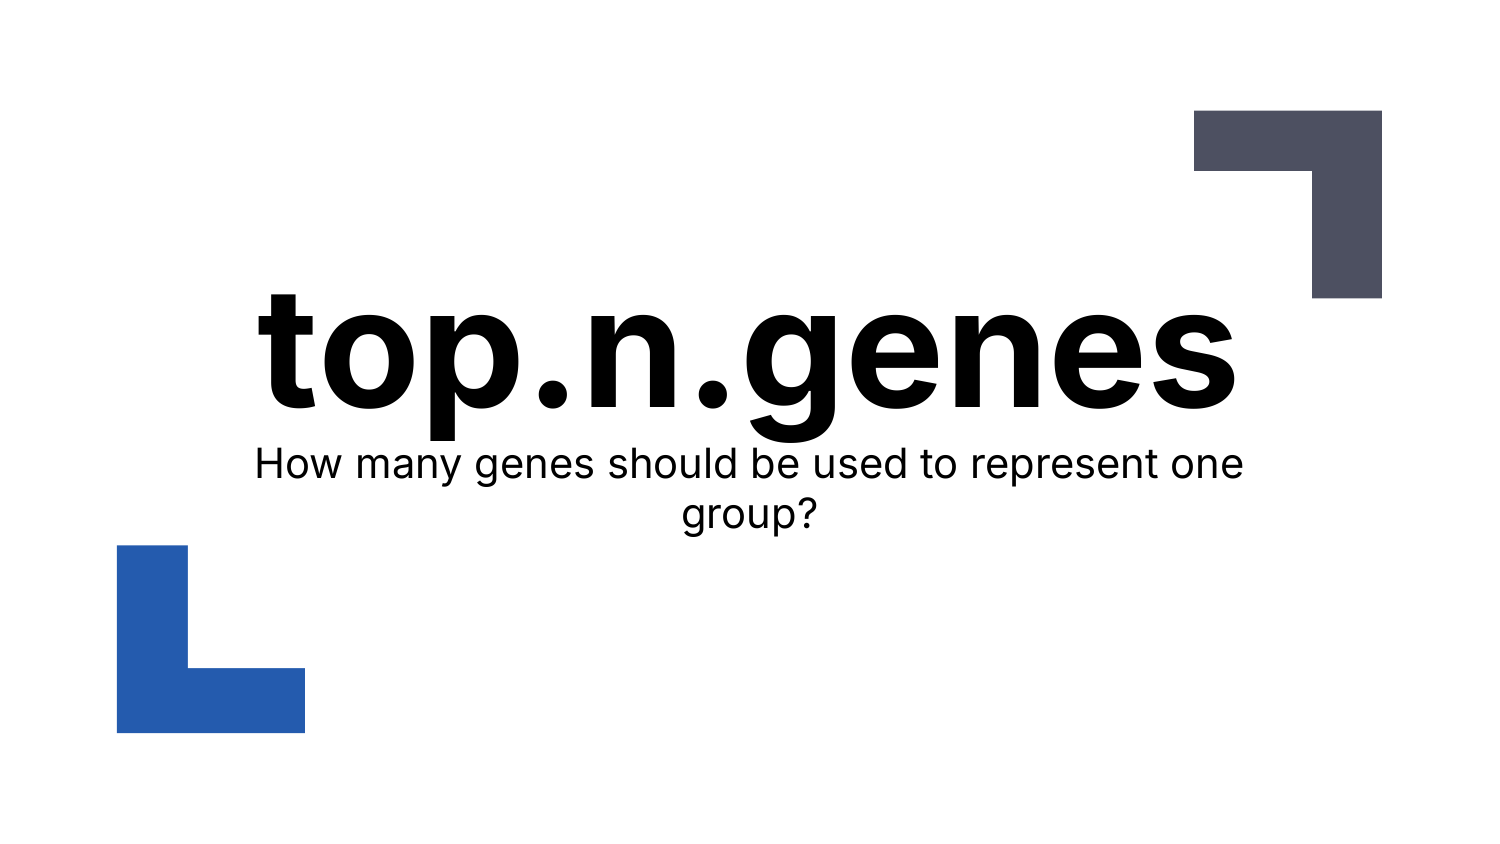

# top.n.genes
How many genes should be used to represent one group?